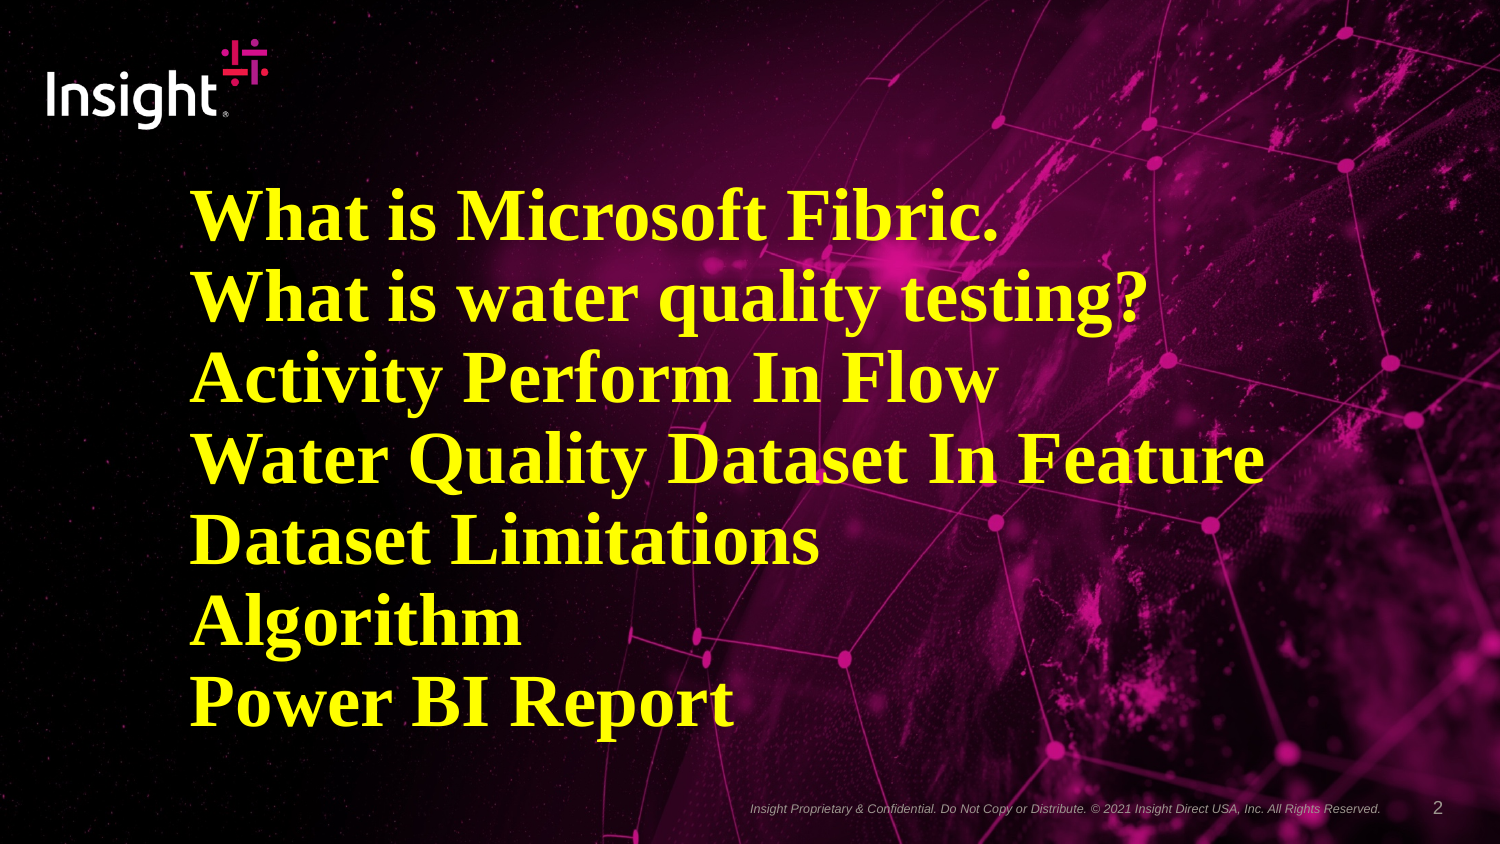

# What is Microsoft Fibric. What is water quality testing? Activity Perform In Flow Water Quality Dataset In Feature Dataset Limitations Algorithm Power BI Report